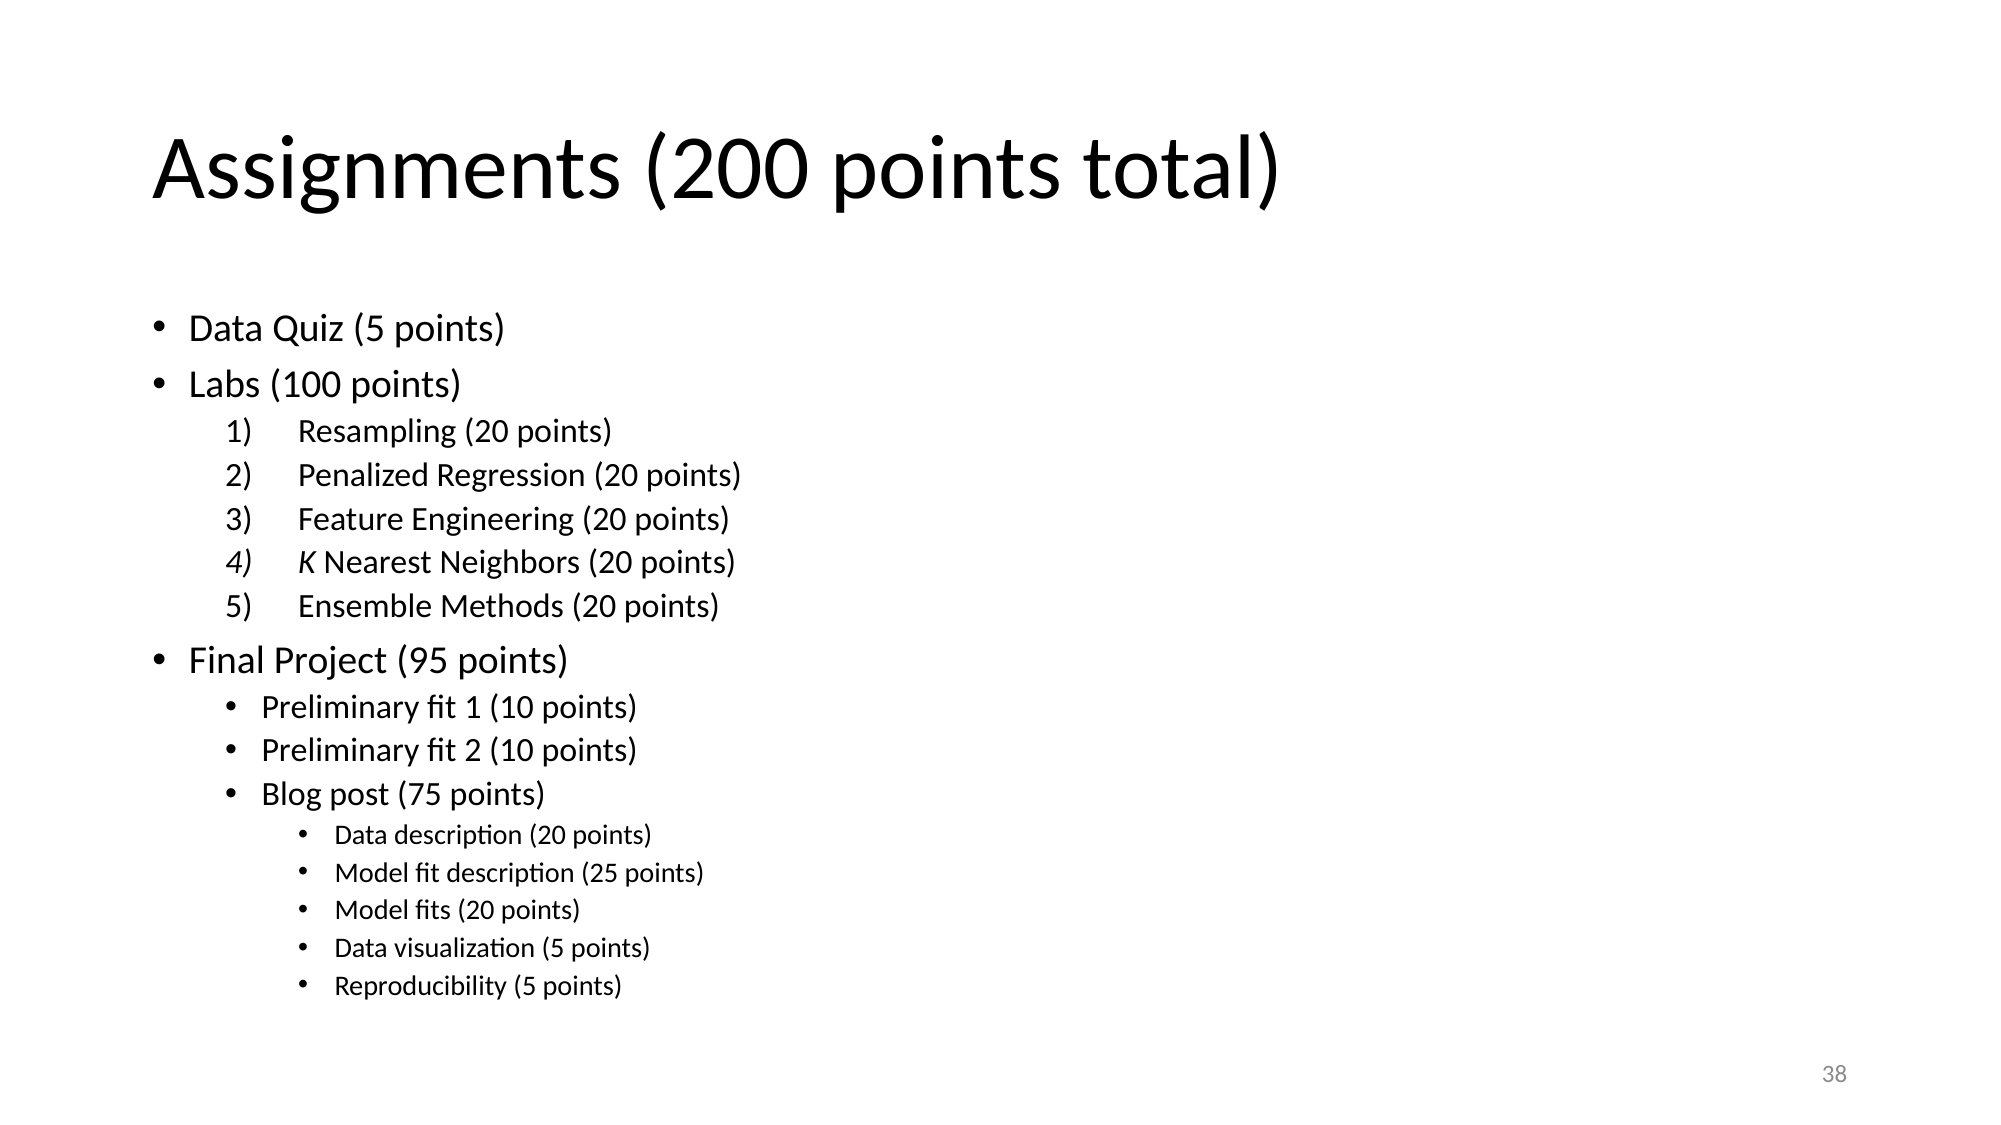

# Assignments (200 points total)
Data Quiz (5 points)
Labs (100 points)
Resampling (20 points)
Penalized Regression (20 points)
Feature Engineering (20 points)
K Nearest Neighbors (20 points)
Ensemble Methods (20 points)
Final Project (95 points)
Preliminary fit 1 (10 points)
Preliminary fit 2 (10 points)
Blog post (75 points)
Data description (20 points)
Model fit description (25 points)
Model fits (20 points)
Data visualization (5 points)
Reproducibility (5 points)
38